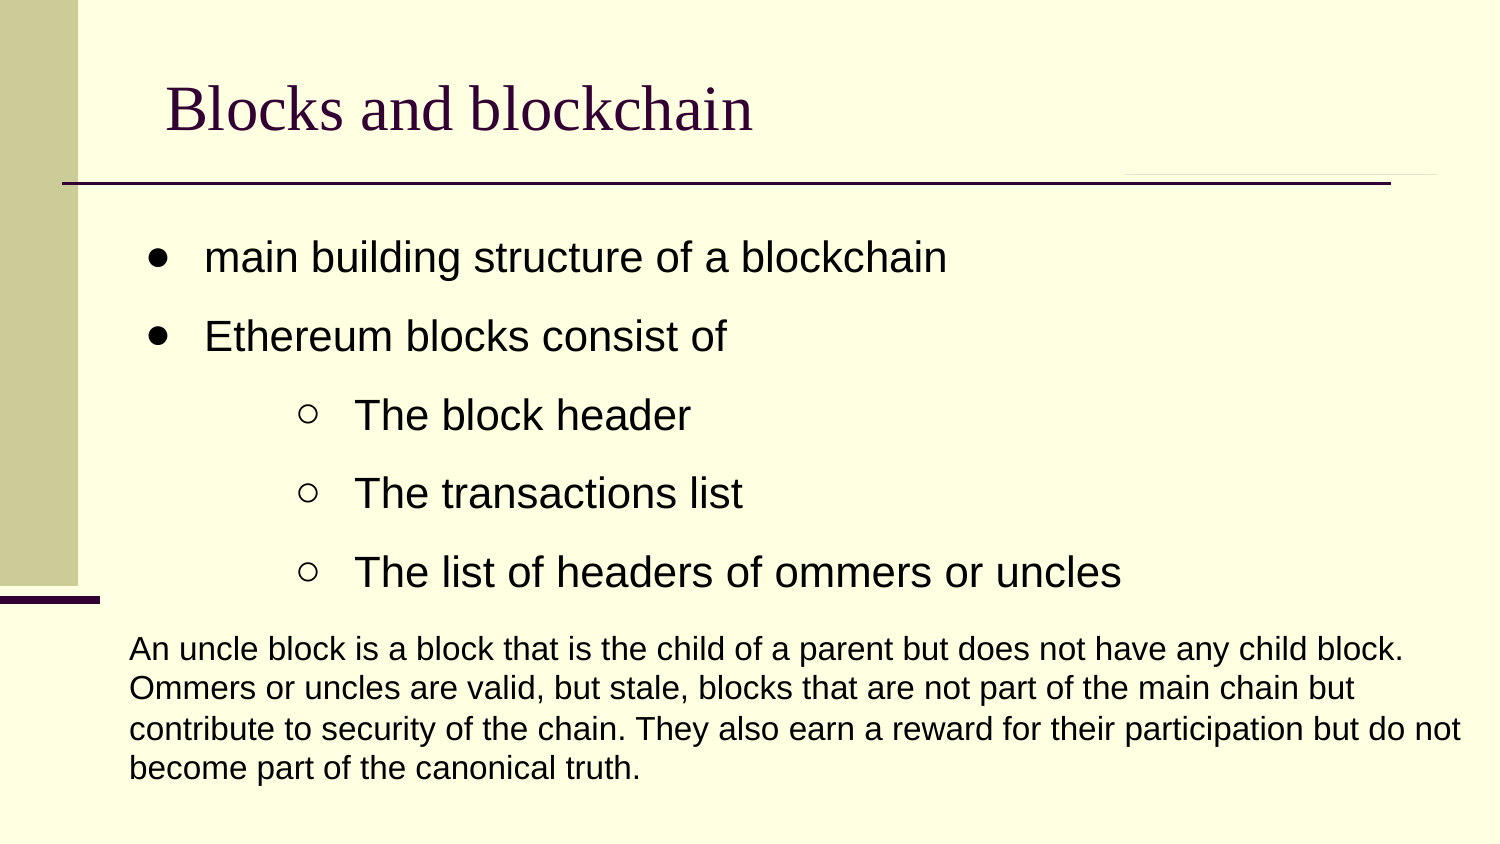

# Blocks and blockchain
main building structure of a blockchain
Ethereum blocks consist of
The block header
The transactions list
The list of headers of ommers or uncles
An uncle block is a block that is the child of a parent but does not have any child block. Ommers or uncles are valid, but stale, blocks that are not part of the main chain but contribute to security of the chain. They also earn a reward for their participation but do not become part of the canonical truth.